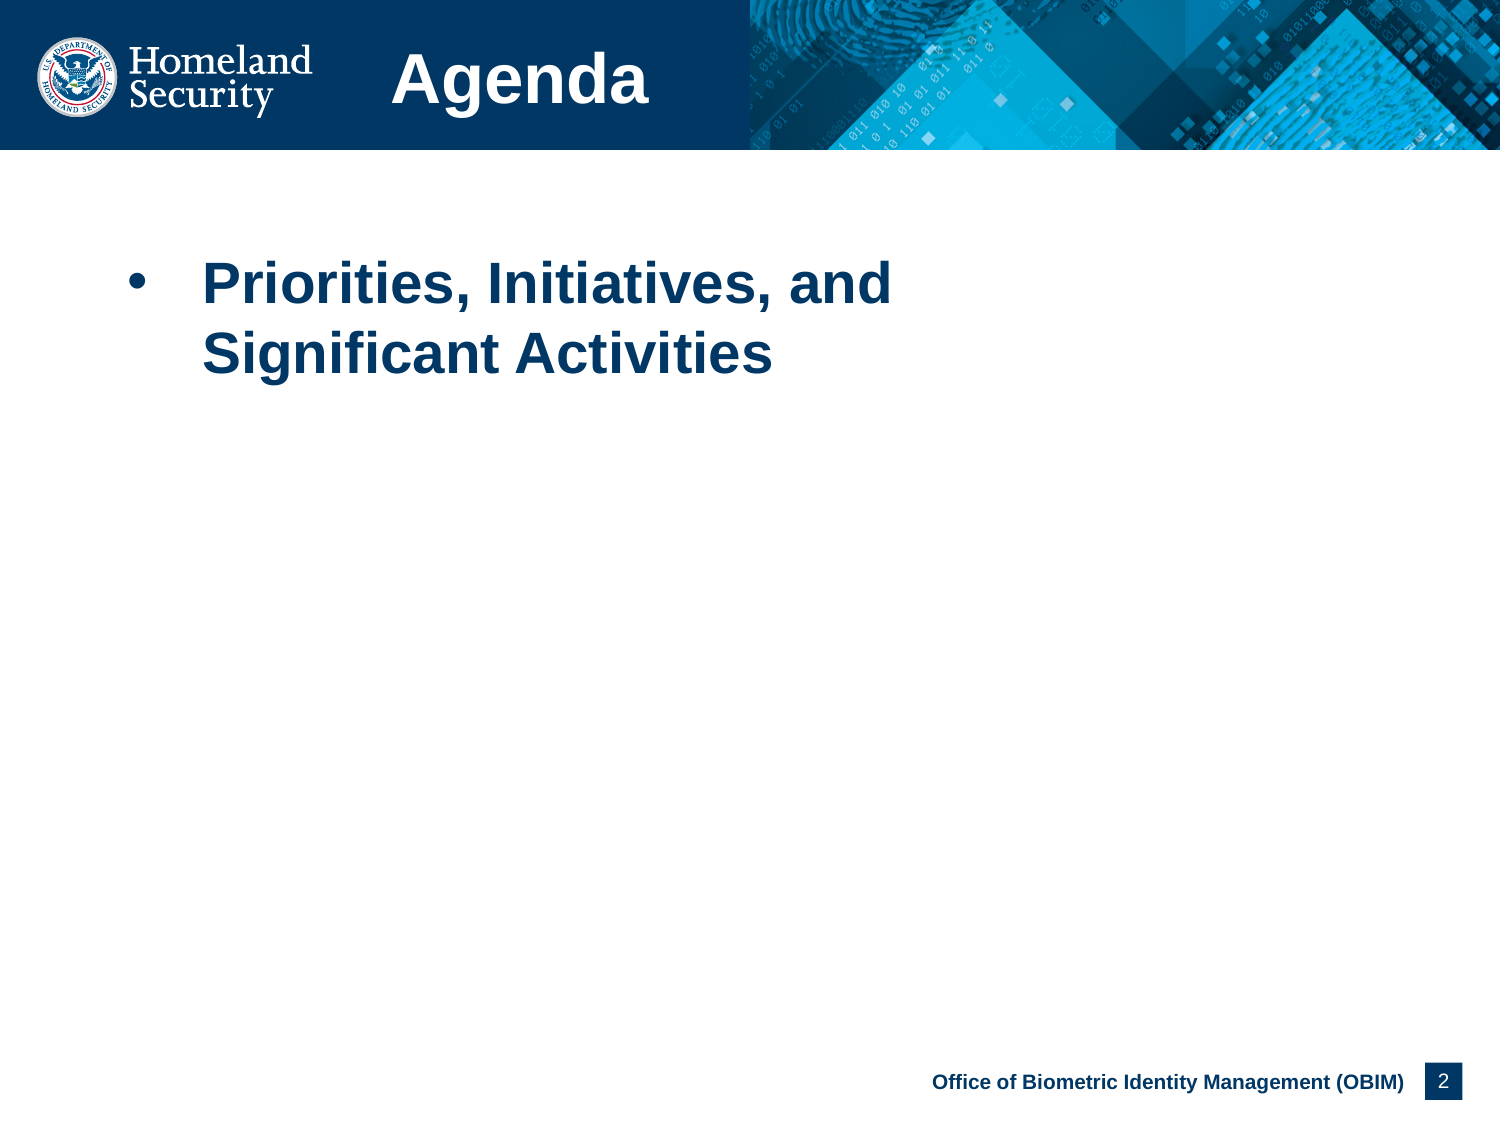

# Agenda
Priorities, Initiatives, and
Significant Activities

2